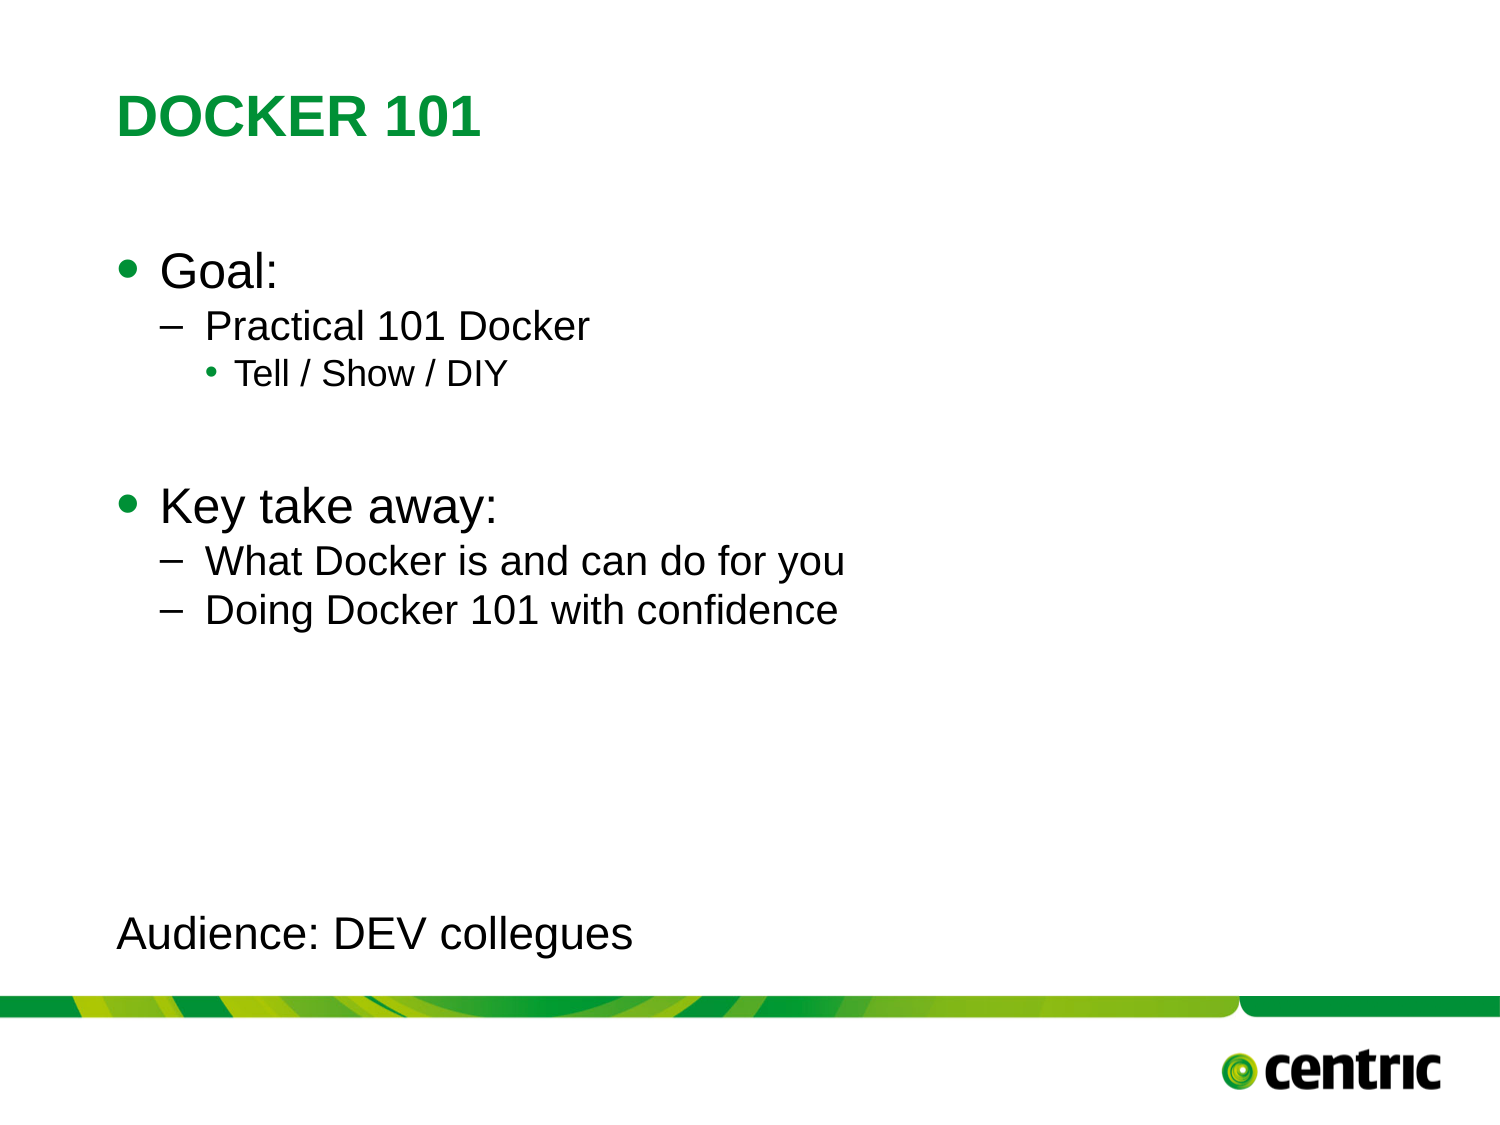

# Docker 101
Goal:
Practical 101 Docker
Tell / Show / DIY

Key take away:
What Docker is and can do for you
Doing Docker 101 with confidence

Audience: DEV collegues

TITLE PRESENTATION
Versie 0.8 - 16 september 2017